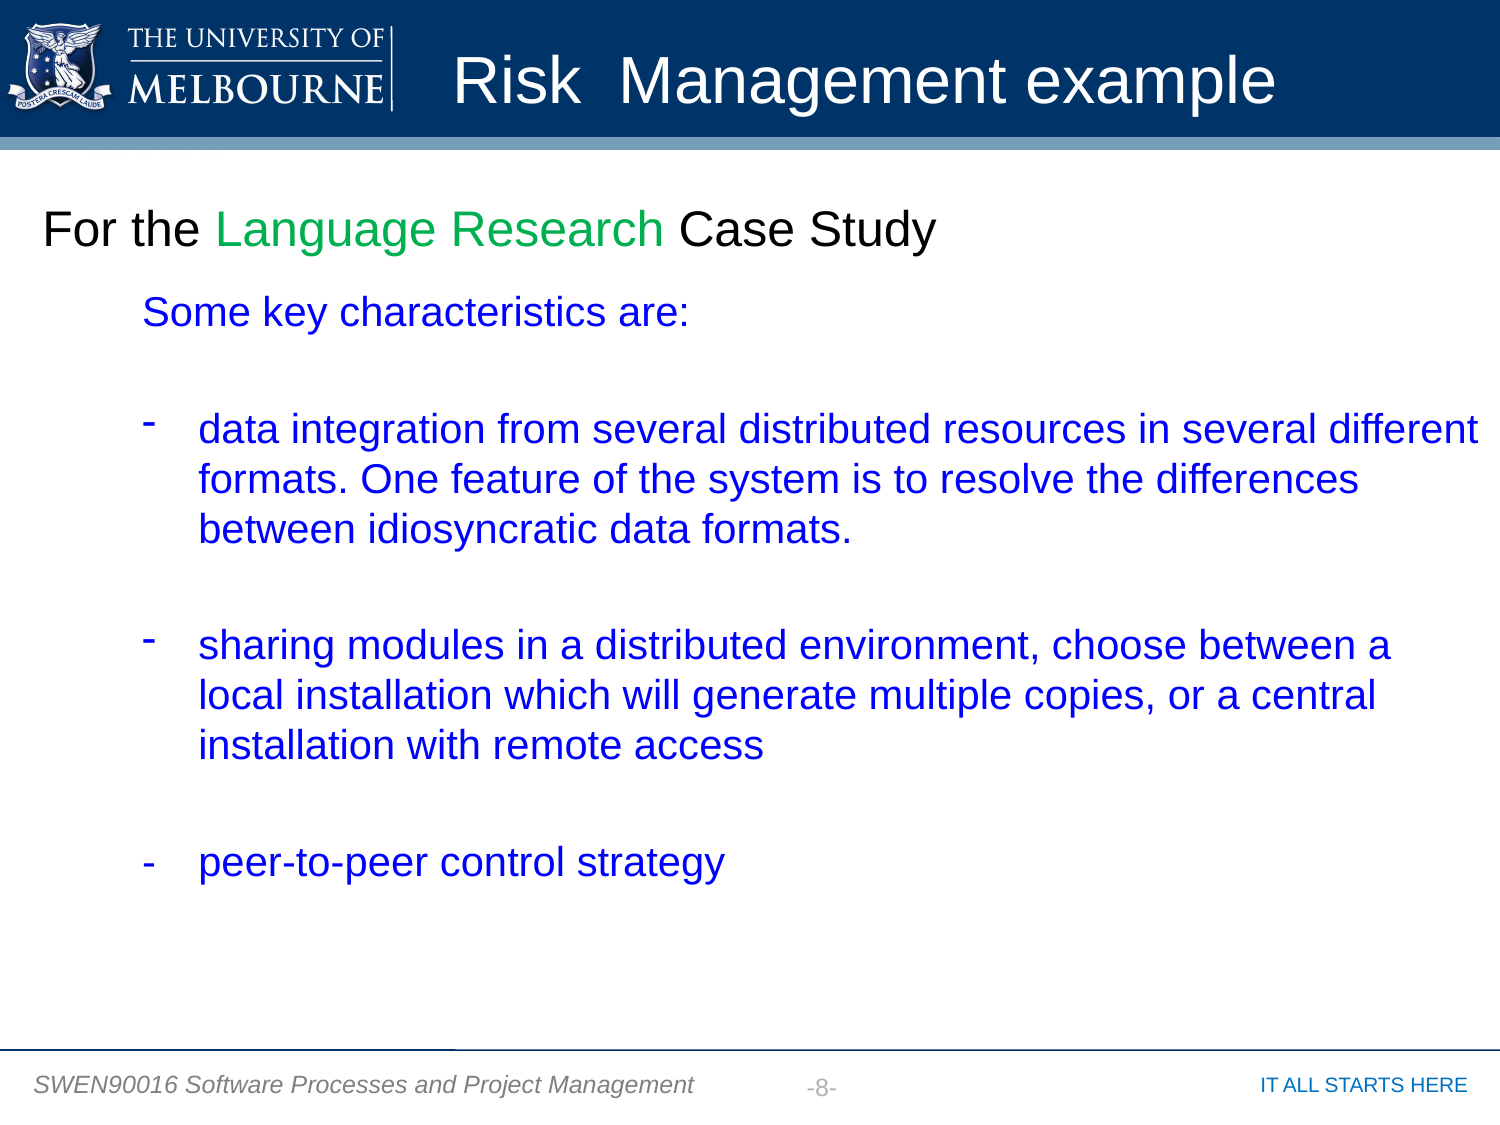

# Risk  Management example
For the Language Research Case Study
Some key characteristics are:

data integration from several distributed resources in several different formats. One feature of the system is to resolve the differences between idiosyncratic data formats.

sharing modules in a distributed environment, choose between a local installation which will generate multiple copies, or a central installation with remote access

-	peer-to-peer control strategy
-8-